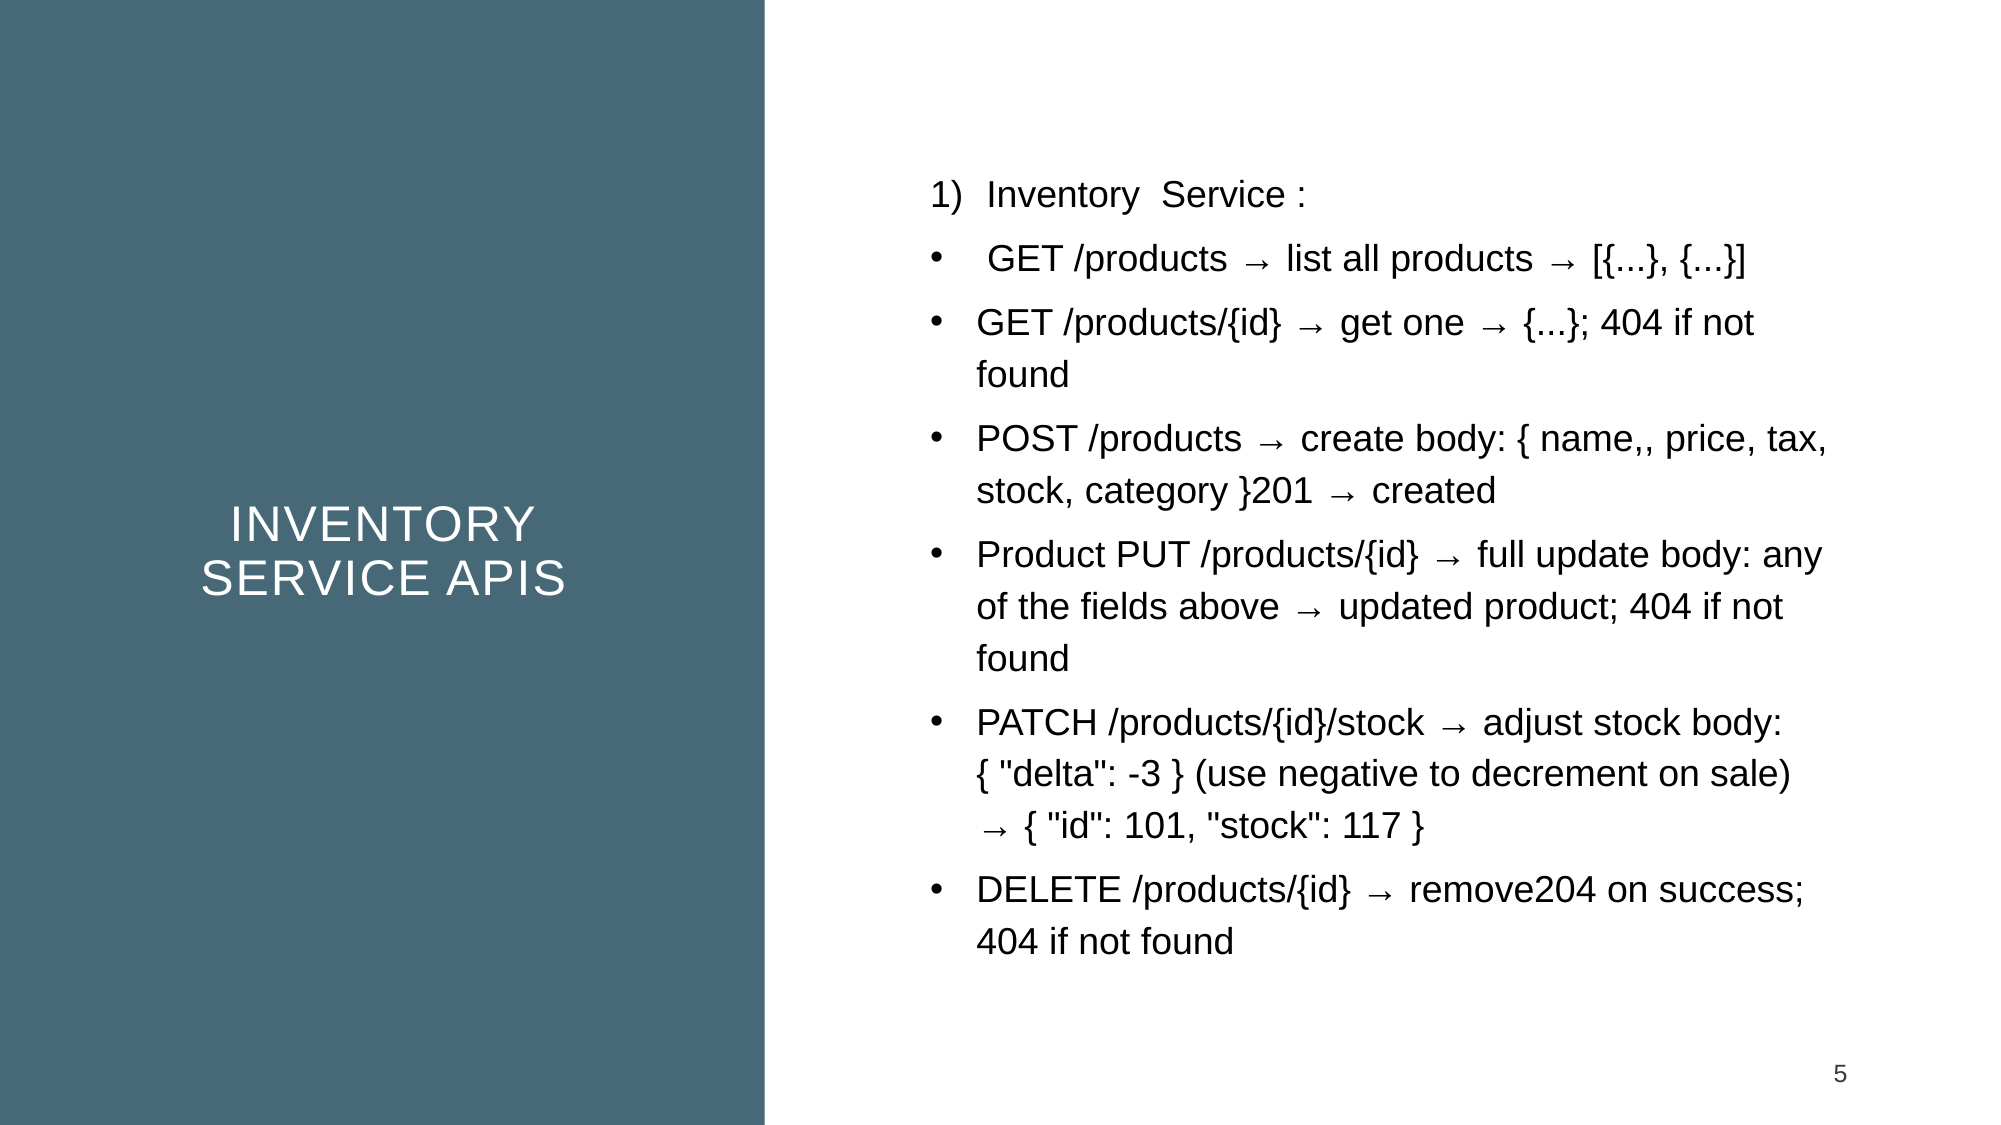

# INVENTORY SERVICE APIS
Inventory  Service :
 GET /products → list all products → [{...}, {...}]
GET /products/{id} → get one → {...}; 404 if not found
POST /products → create body: { name,, price, tax, stock, category }201 → created
Product PUT /products/{id} → full update body: any of the fields above → updated product; 404 if not found
PATCH /products/{id}/stock → adjust stock body: { "delta": -3 } (use negative to decrement on sale) → { "id": 101, "stock": 117 }
DELETE /products/{id} → remove204 on success; 404 if not found
5